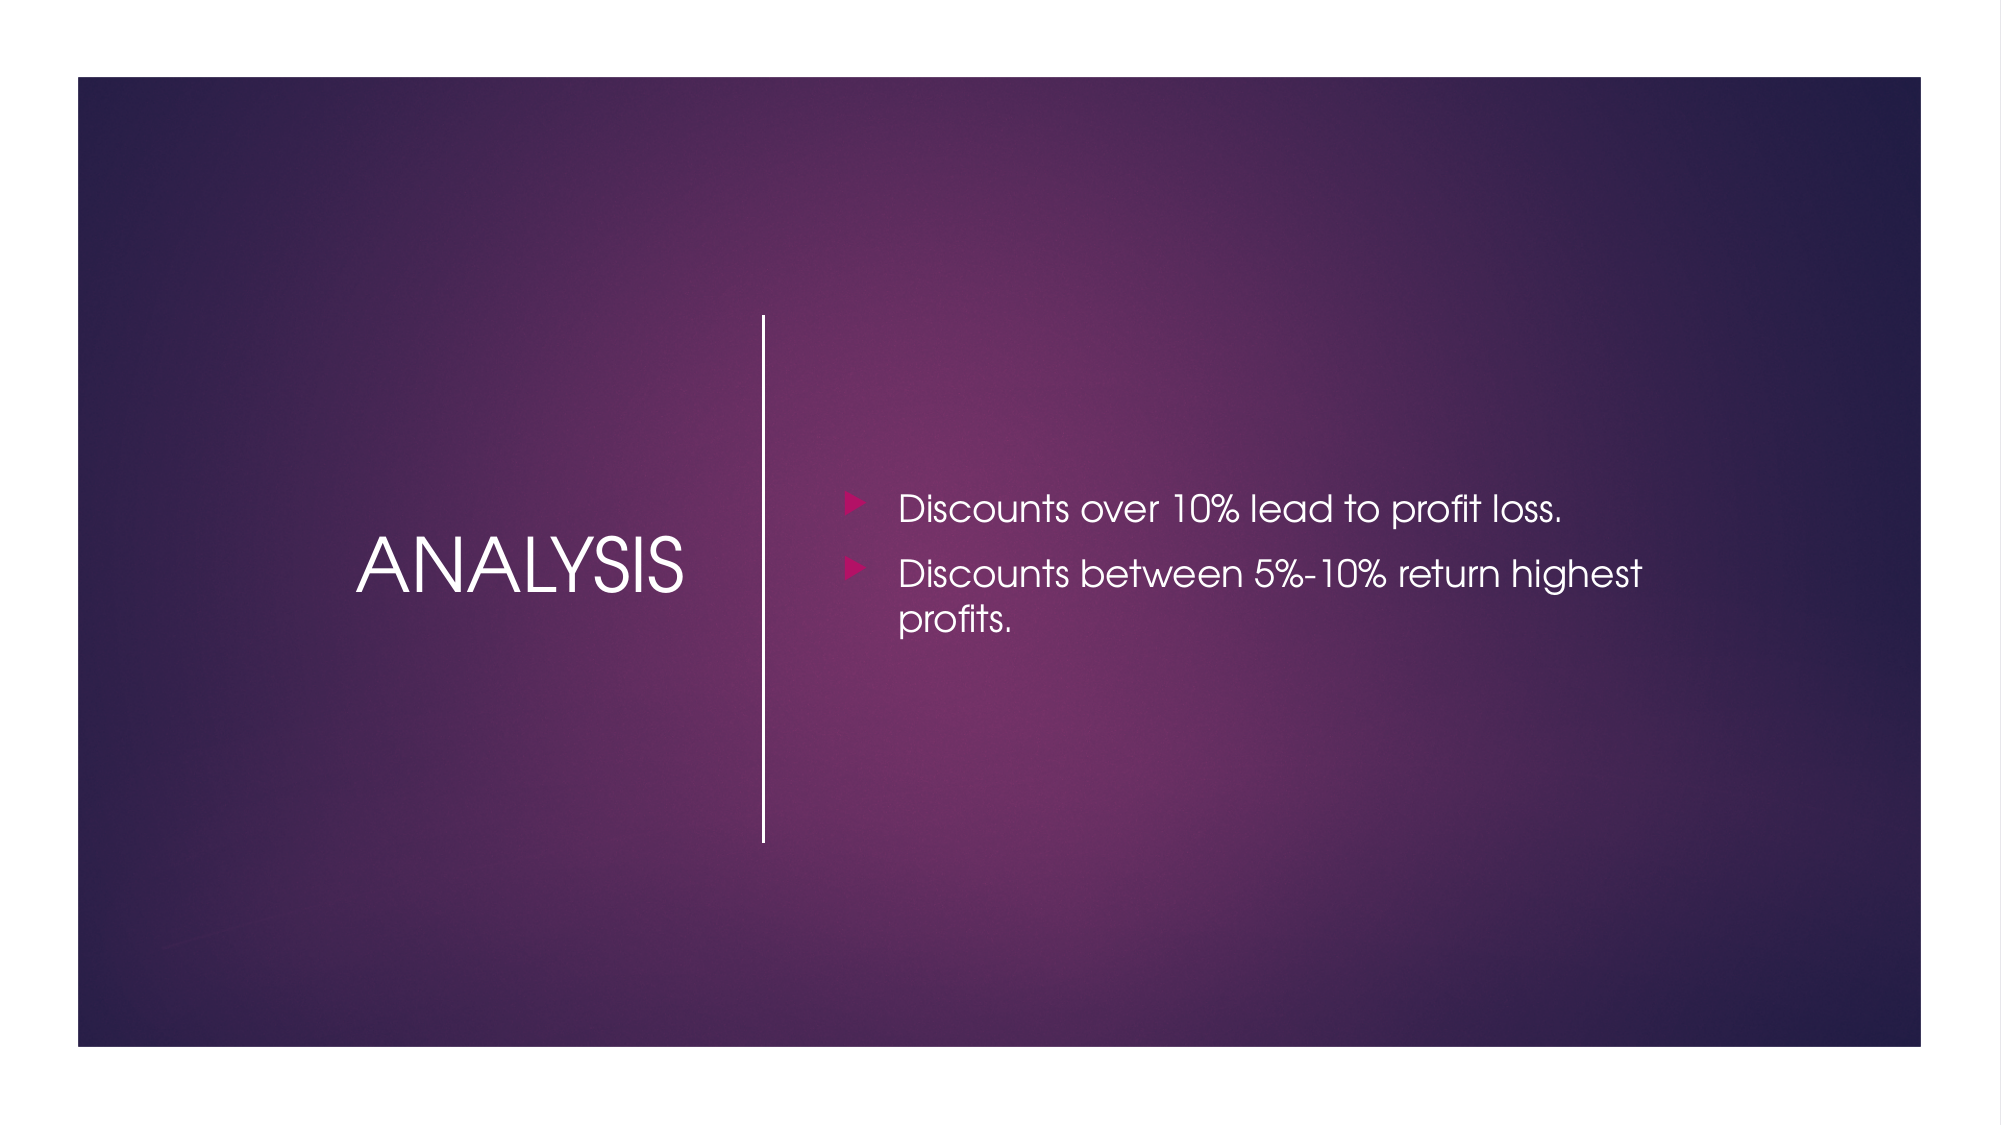

# Analysis
Discounts over 10% lead to profit loss.
Discounts between 5%-10% return highest profits.